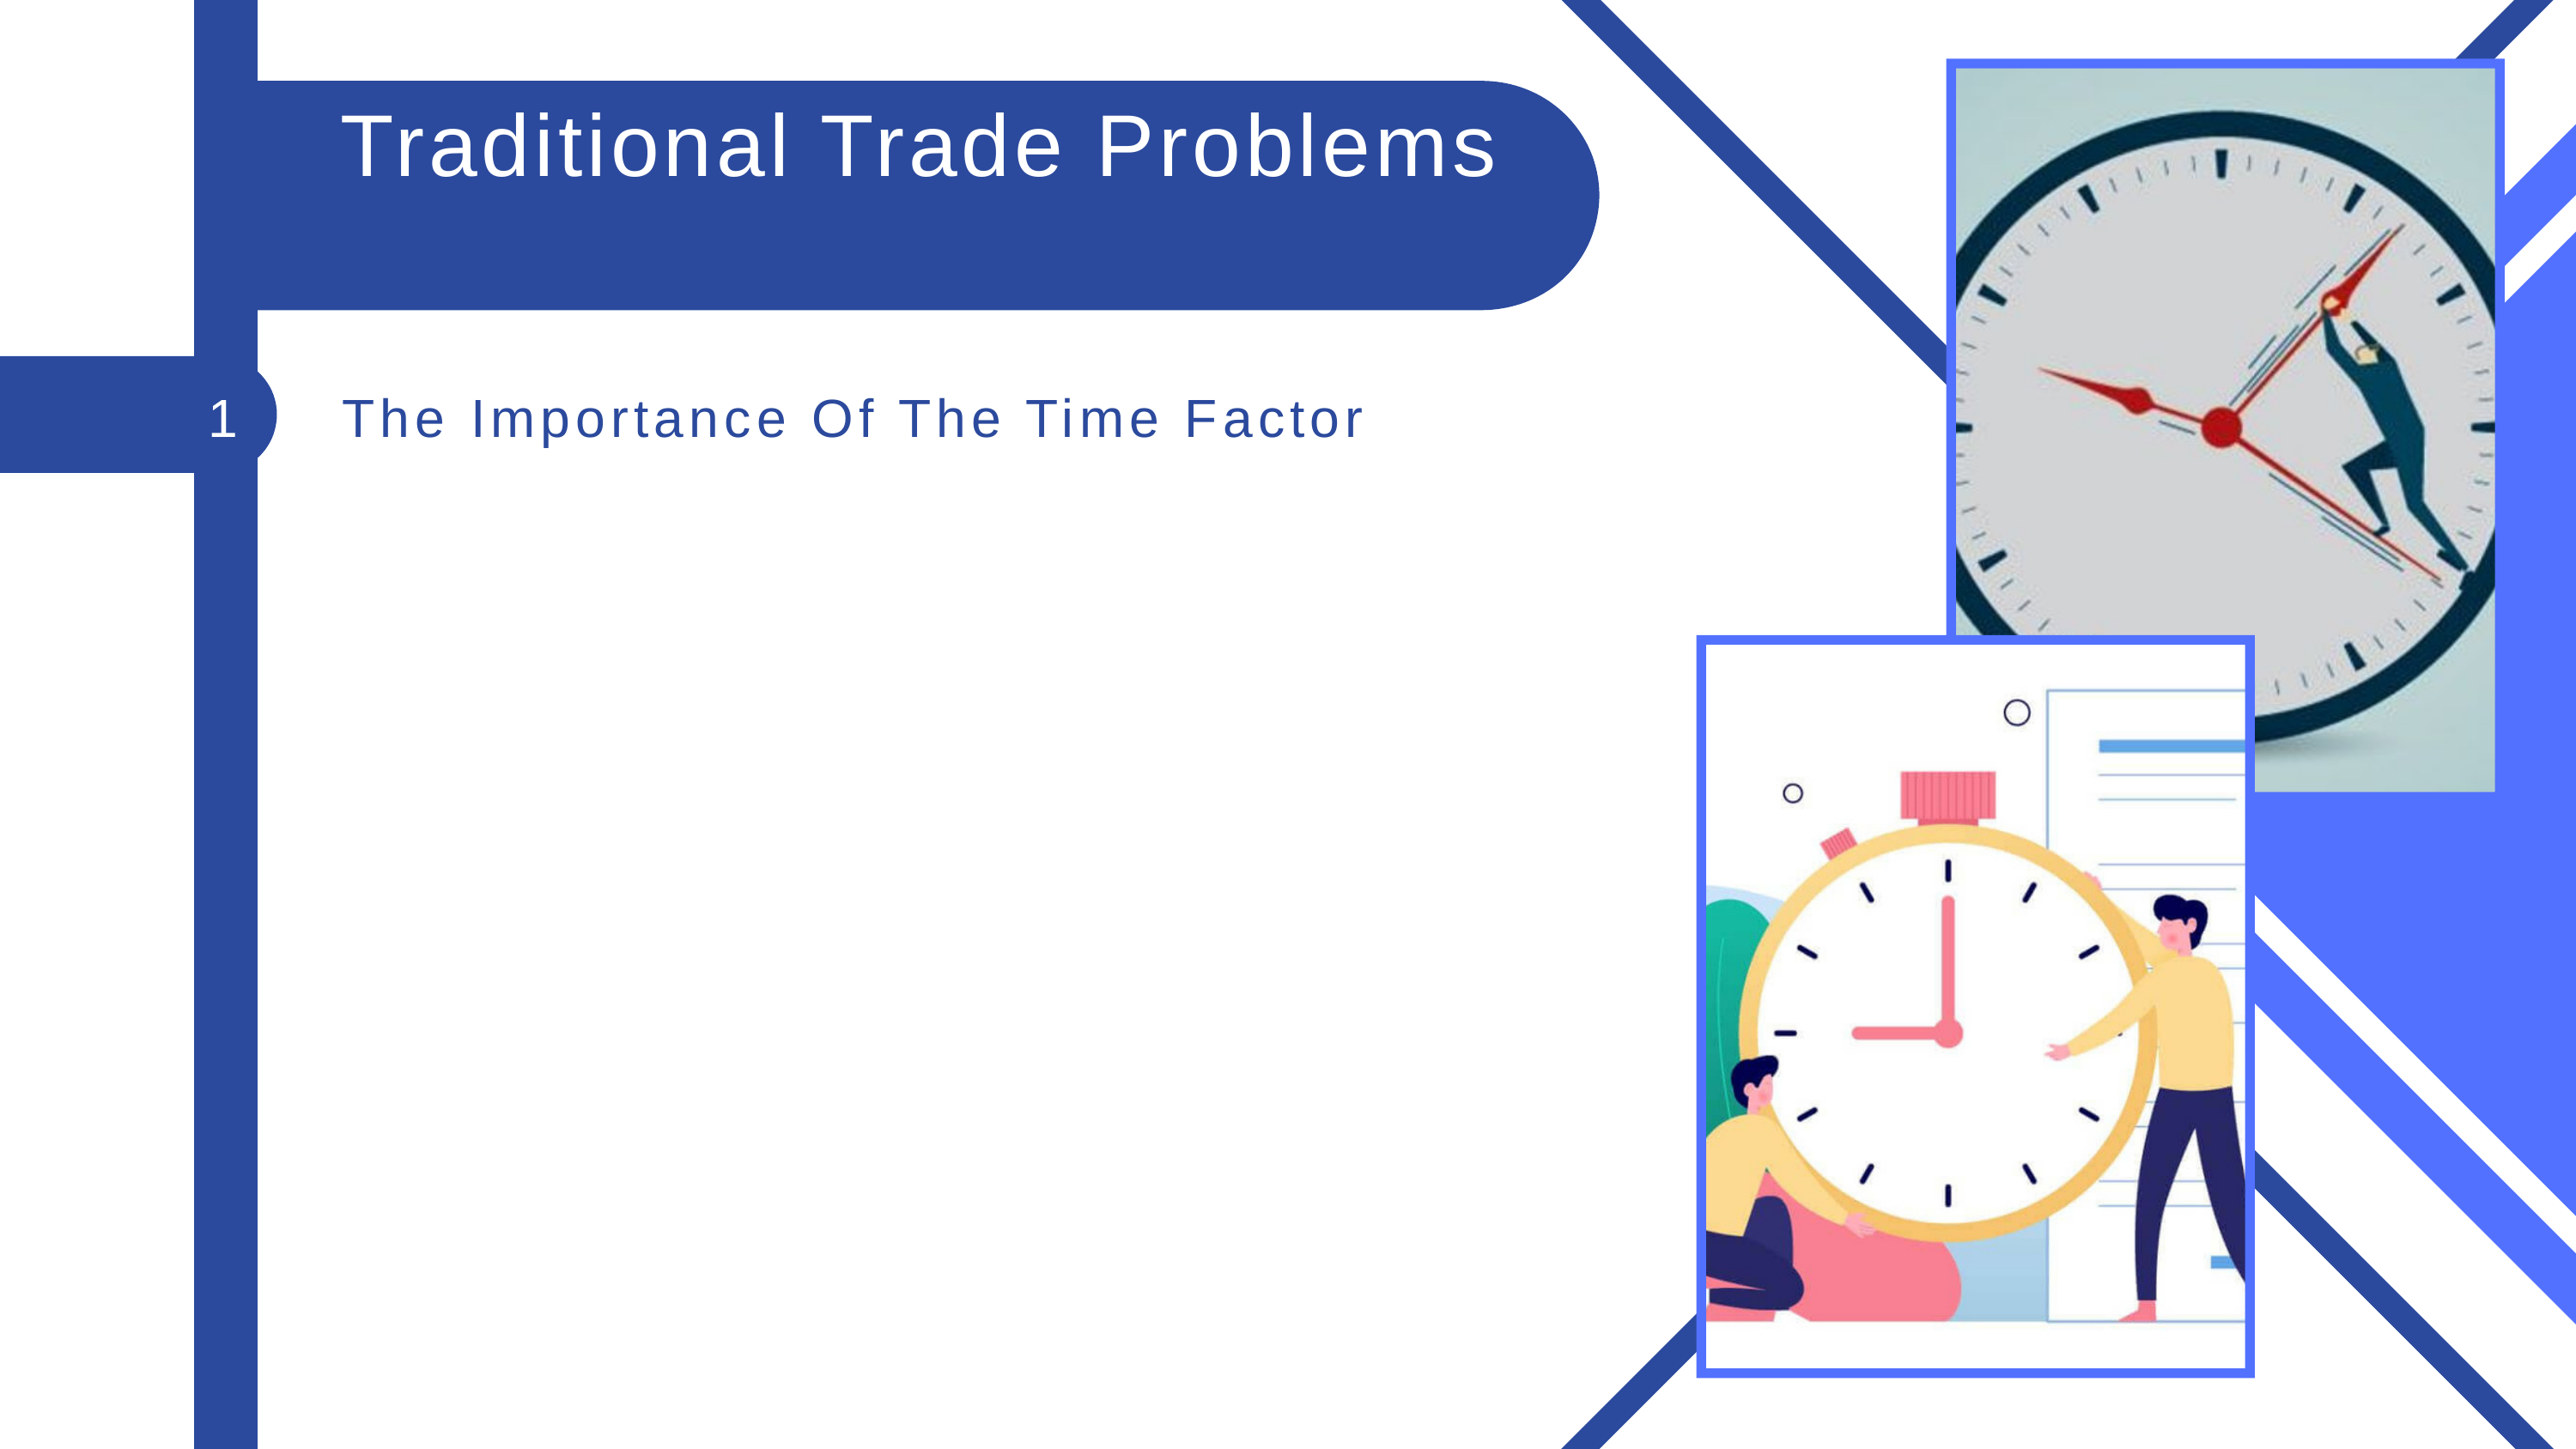

Traditional Trade Problems

1
The Importance Of The Time Factor